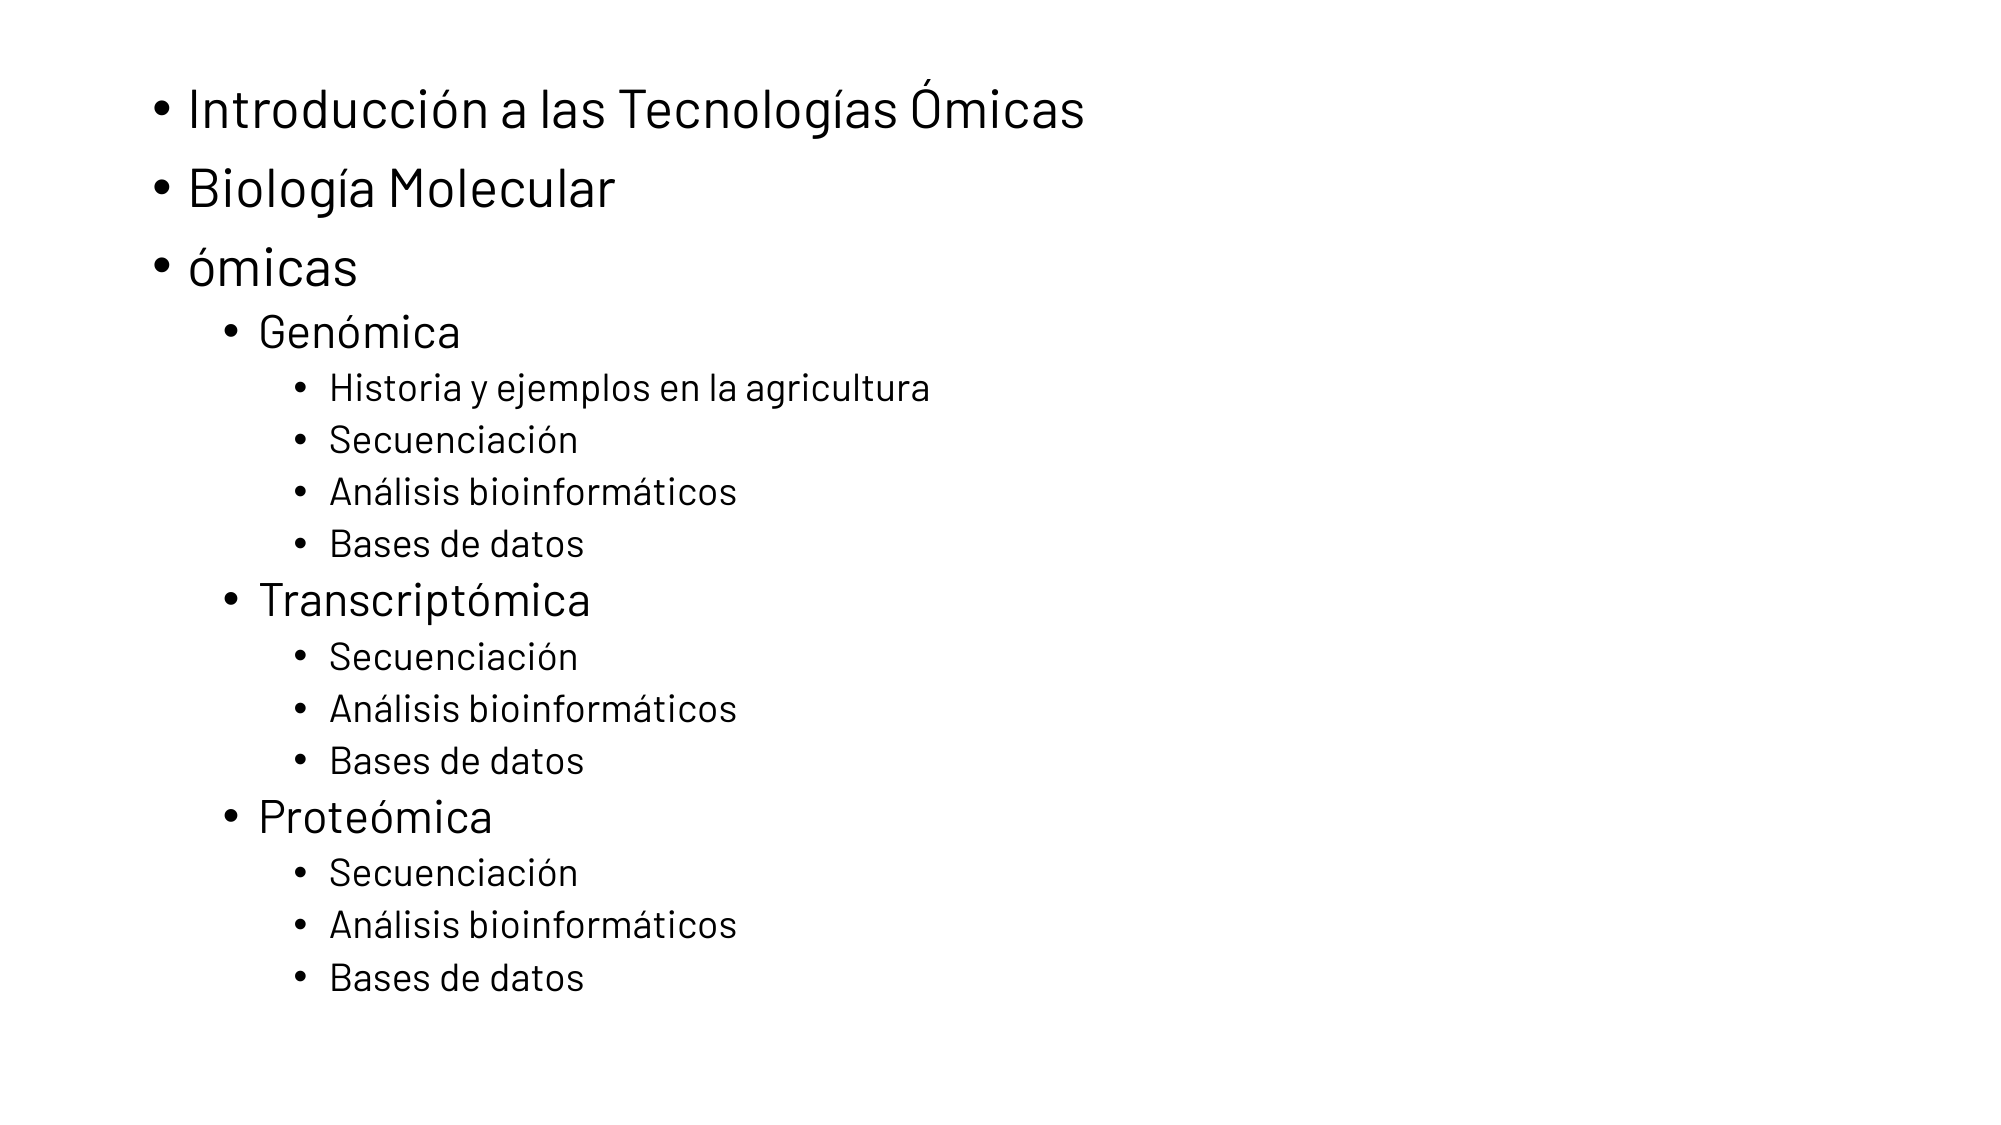

Introducción a las Tecnologías Ómicas
Biología Molecular
ómicas
Genómica
Historia y ejemplos en la agricultura
Secuenciación
Análisis bioinformáticos
Bases de datos
Transcriptómica
Secuenciación
Análisis bioinformáticos
Bases de datos
Proteómica
Secuenciación
Análisis bioinformáticos
Bases de datos